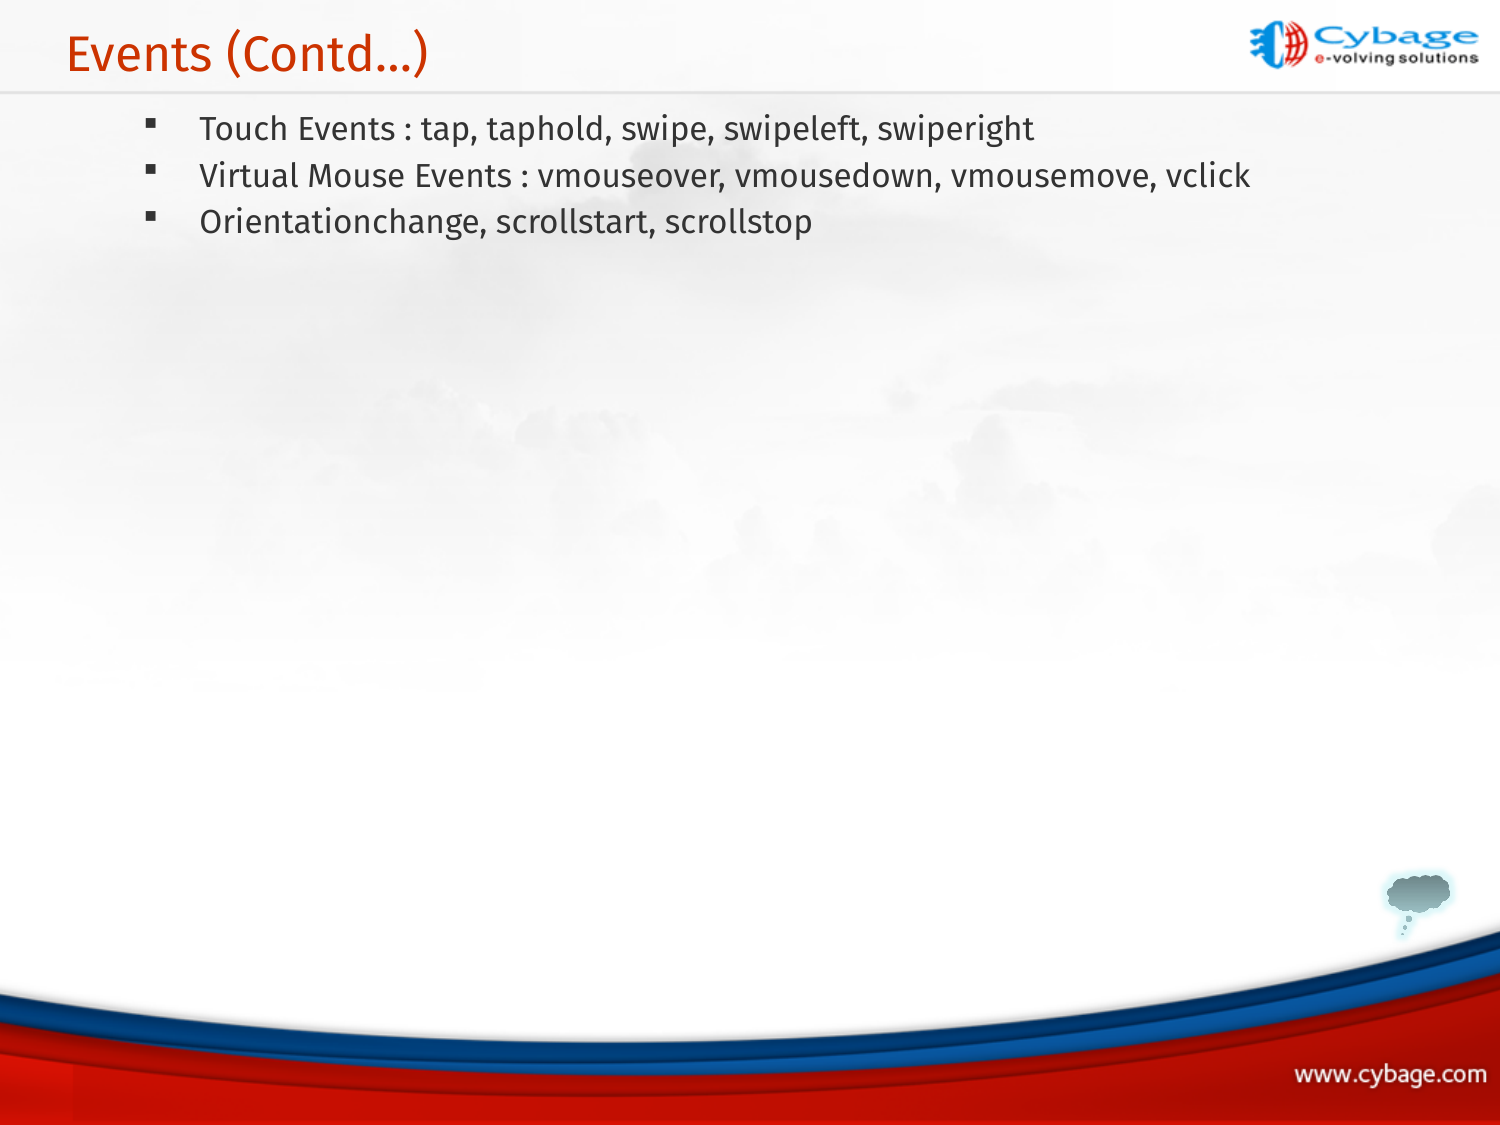

# Events (Contd…)
Touch Events : tap, taphold, swipe, swipeleft, swiperight
Virtual Mouse Events : vmouseover, vmousedown, vmousemove, vclick
Orientationchange, scrollstart, scrollstop